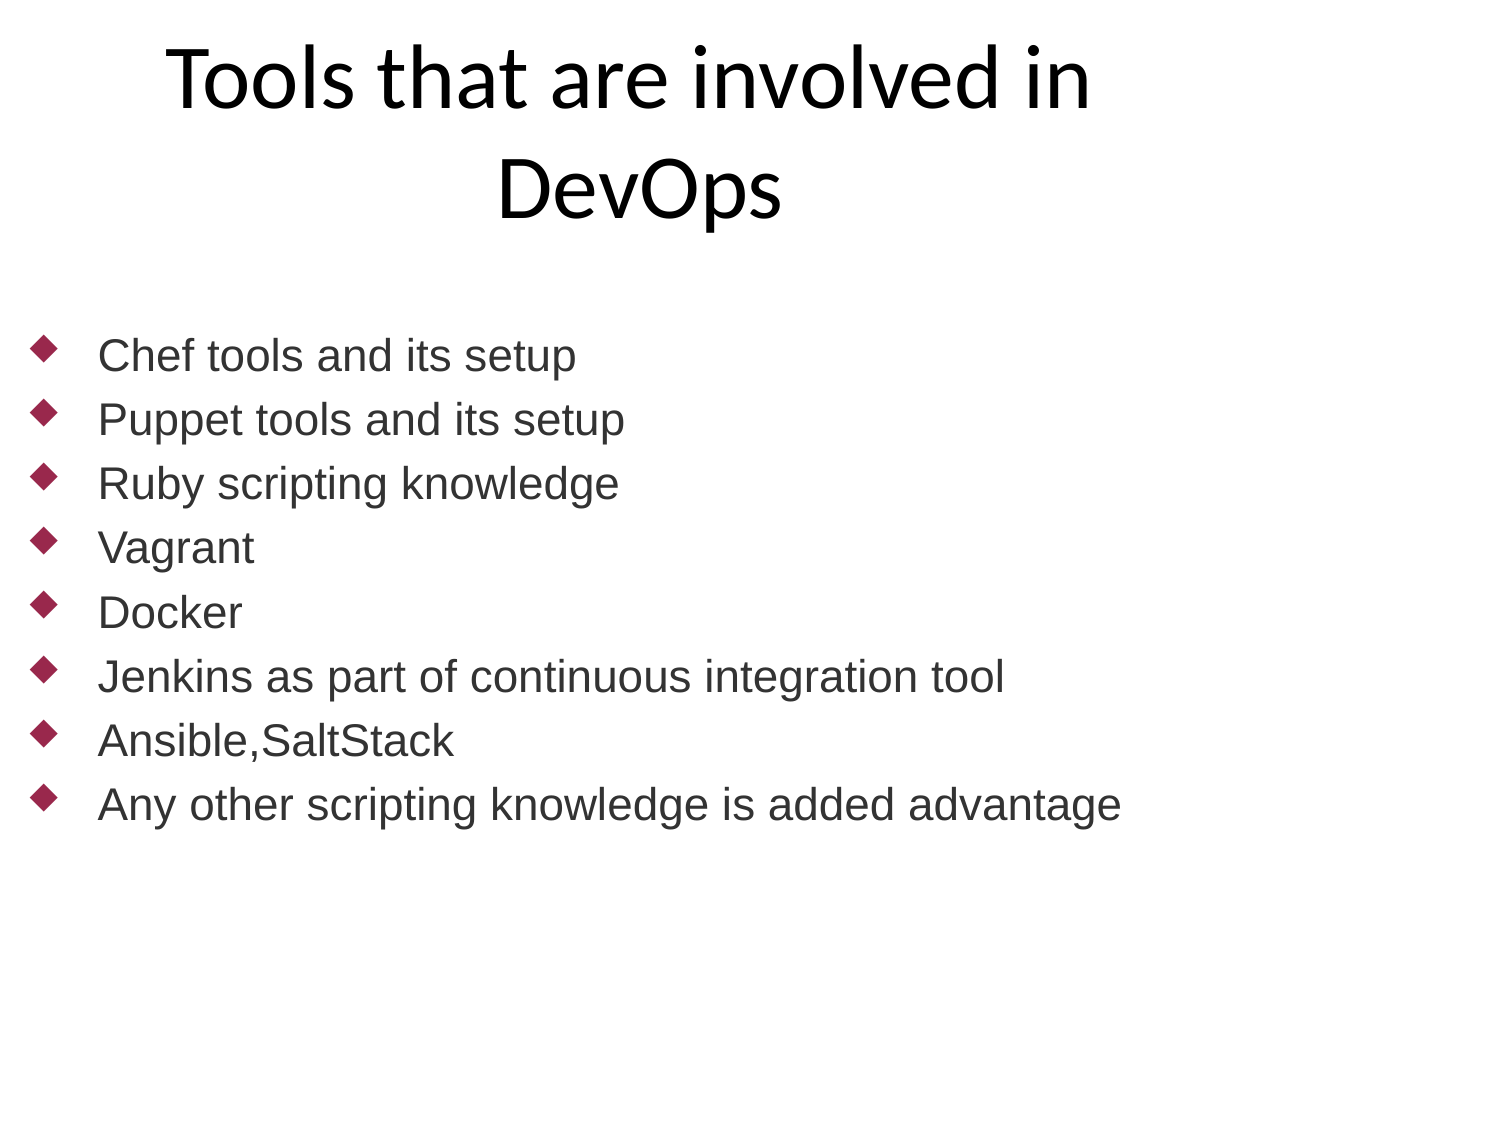

Tools that are involved in
DevOps
Chef tools and its setup
Puppet tools and its setup
Ruby scripting knowledge
Vagrant
Docker
Jenkins as part of continuous integration tool
Ansible,SaltStack
Any other scripting knowledge is added advantage